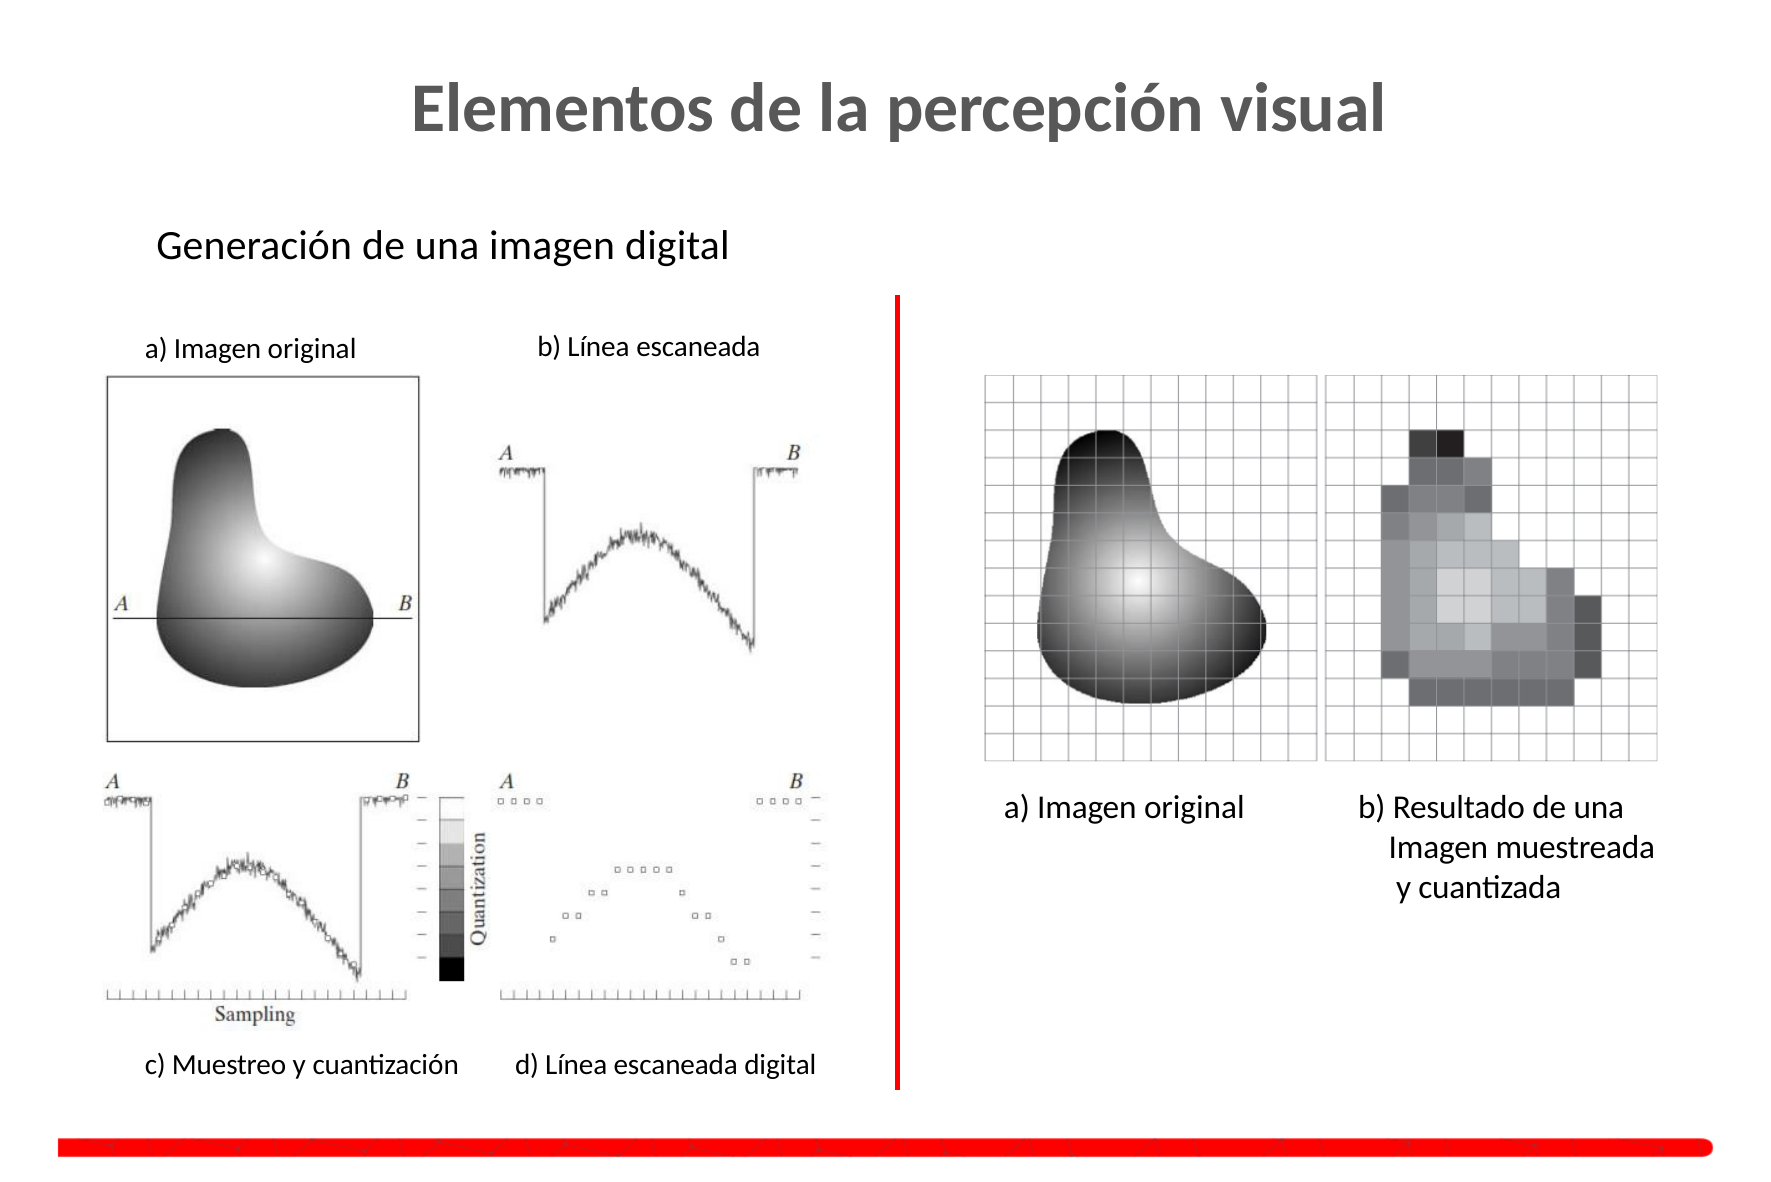

# Elementos de la percepción visual
Generación de una imagen digital

b) Línea escaneada
a) Imagen original

a) Imagen original
b) Resultado de una  Imagen muestreada  y cuantizada
c) Muestreo y cuantización
d) Línea escaneada digital